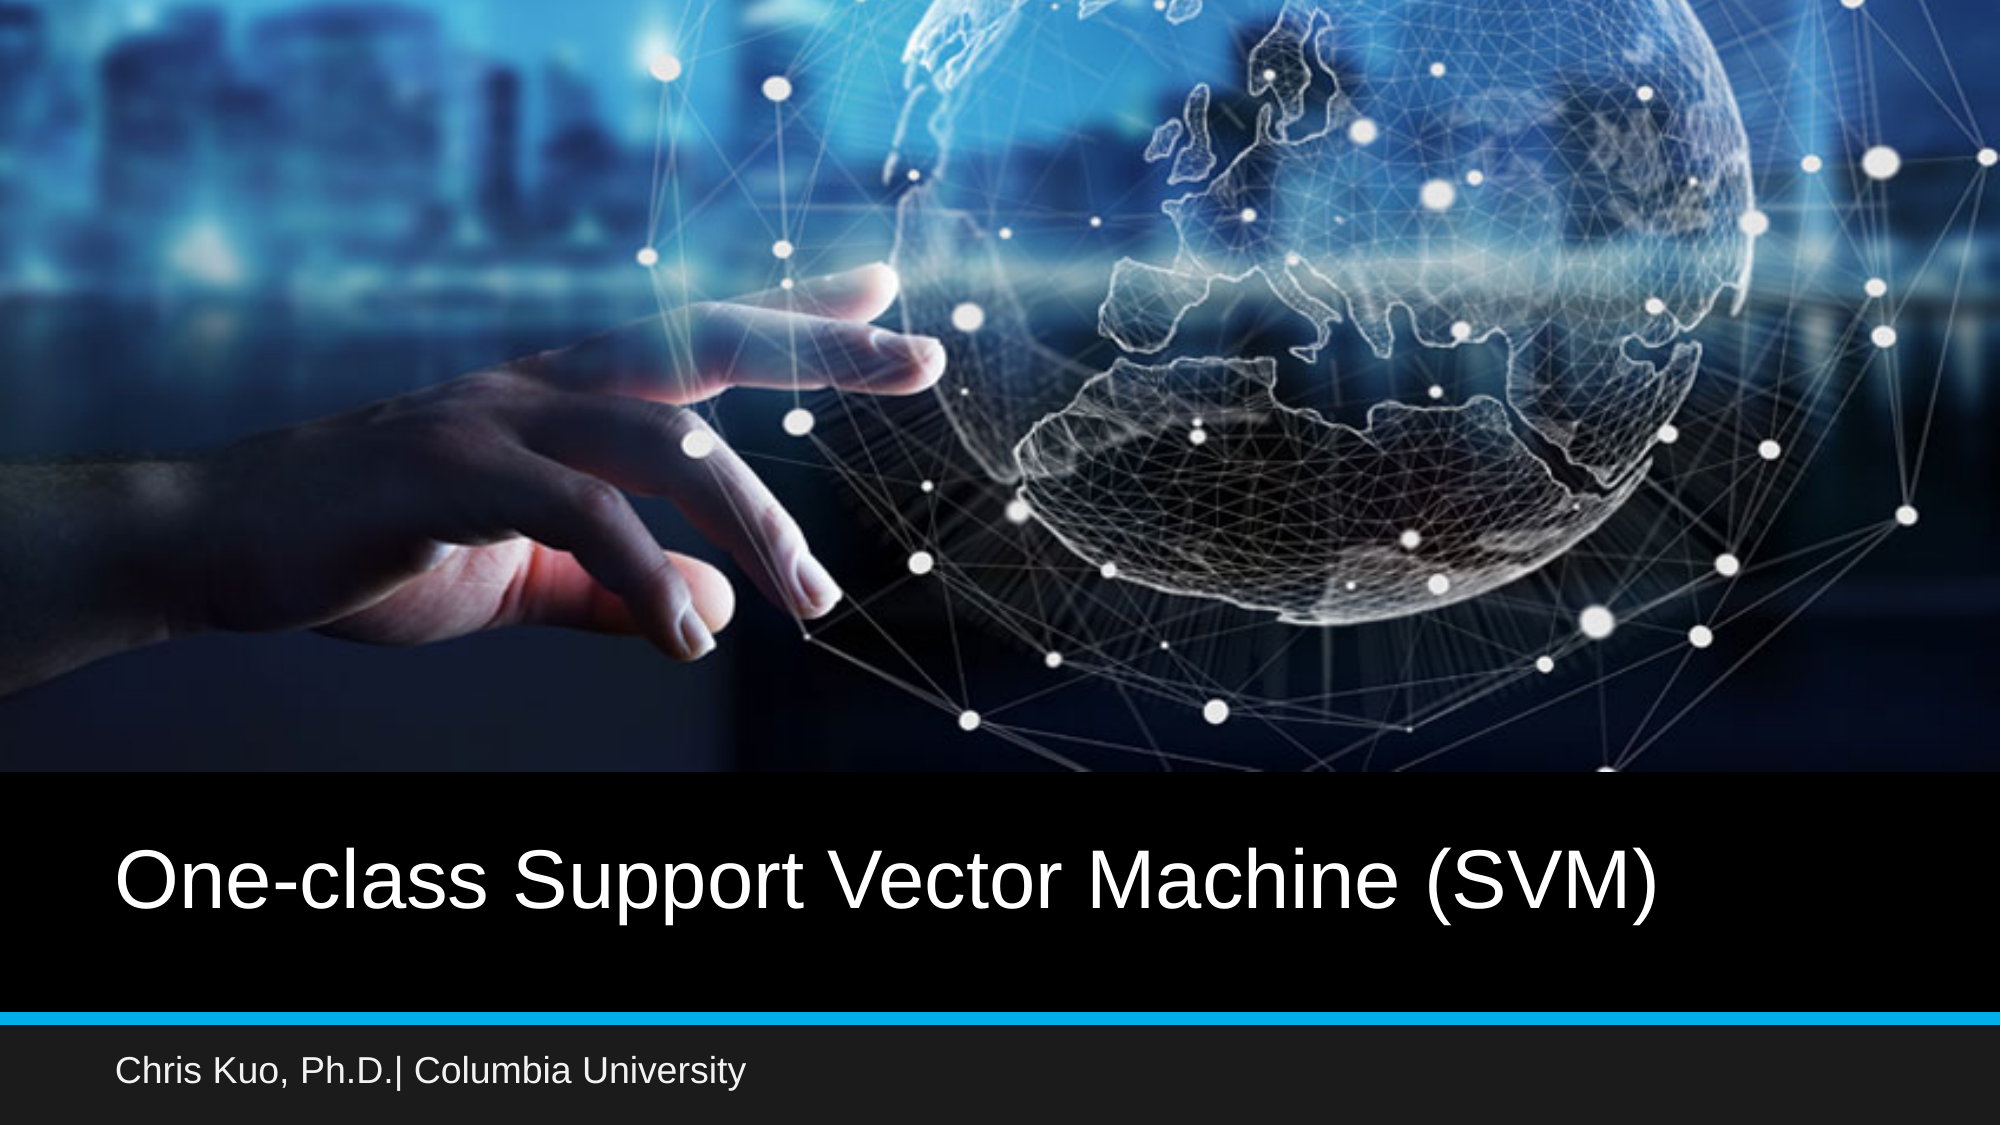

# One-class Support Vector Machine (SVM)
Chris Kuo, Ph.D.| Columbia University